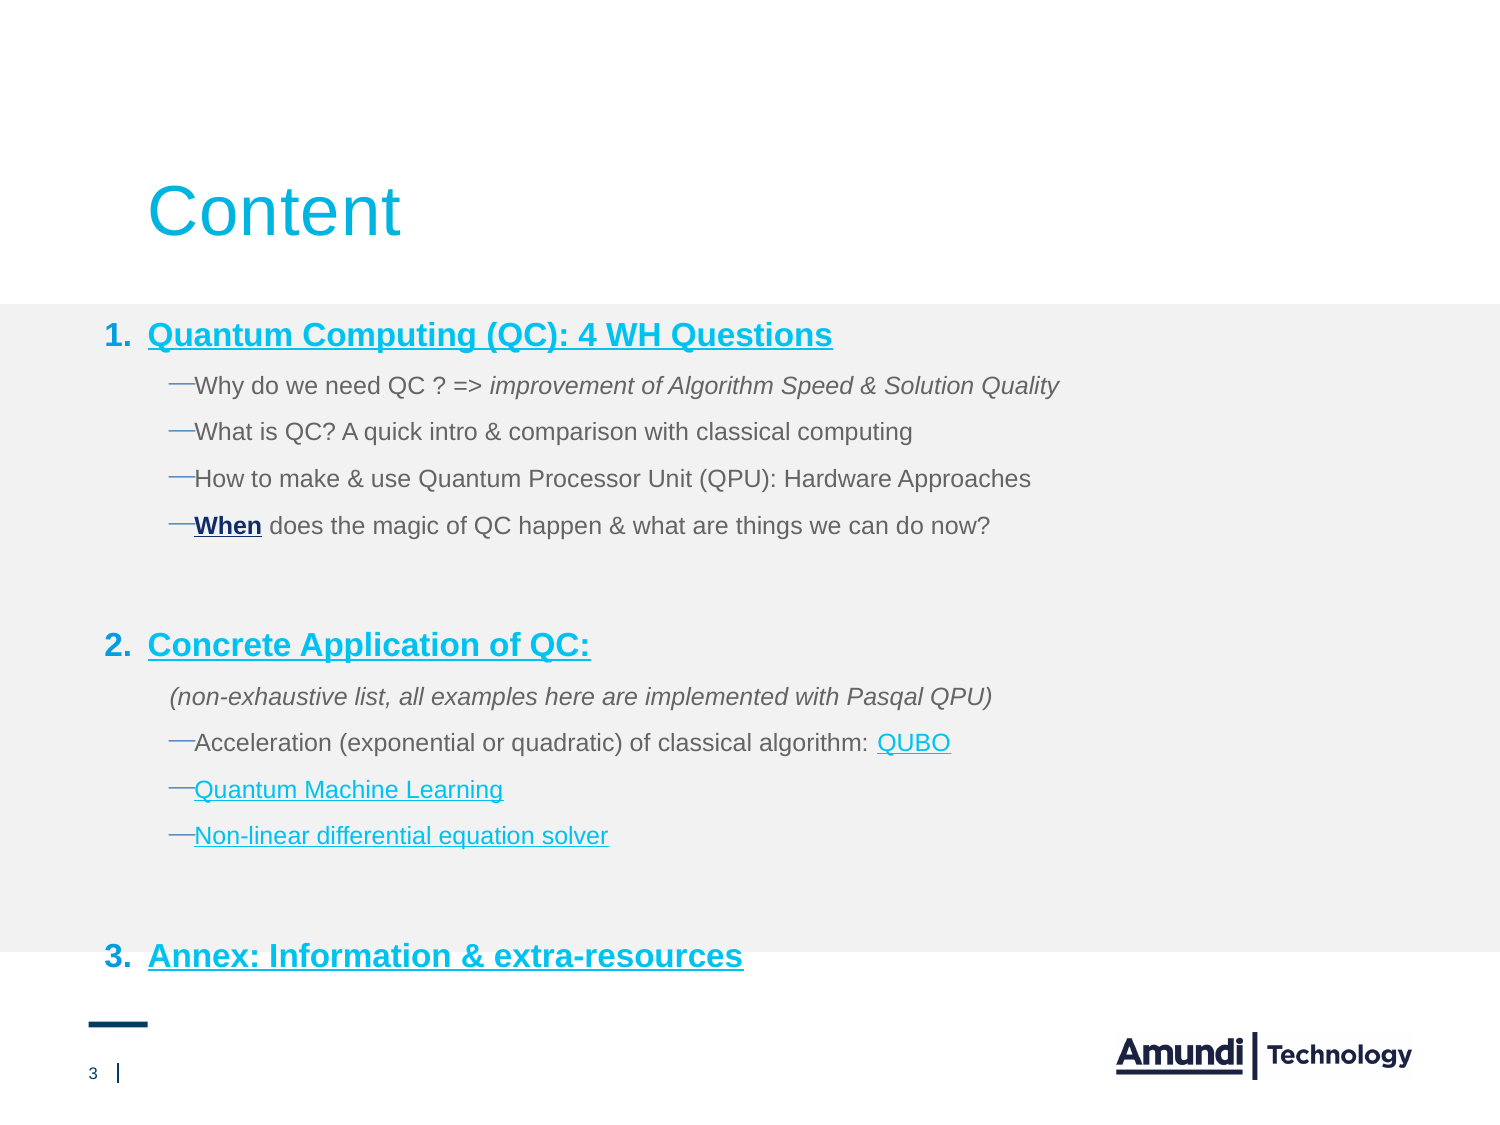

# Content
Quantum Computing (QC): 4 WH Questions
Why do we need QC ? => improvement of Algorithm Speed & Solution Quality
What is QC? A quick intro & comparison with classical computing
How to make & use Quantum Processor Unit (QPU): Hardware Approaches
When does the magic of QC happen & what are things we can do now?

Concrete Application of QC:
(non-exhaustive list, all examples here are implemented with Pasqal QPU)
Acceleration (exponential or quadratic) of classical algorithm: QUBO
Quantum Machine Learning
Non-linear differential equation solver

Annex: Information & extra-resources

3